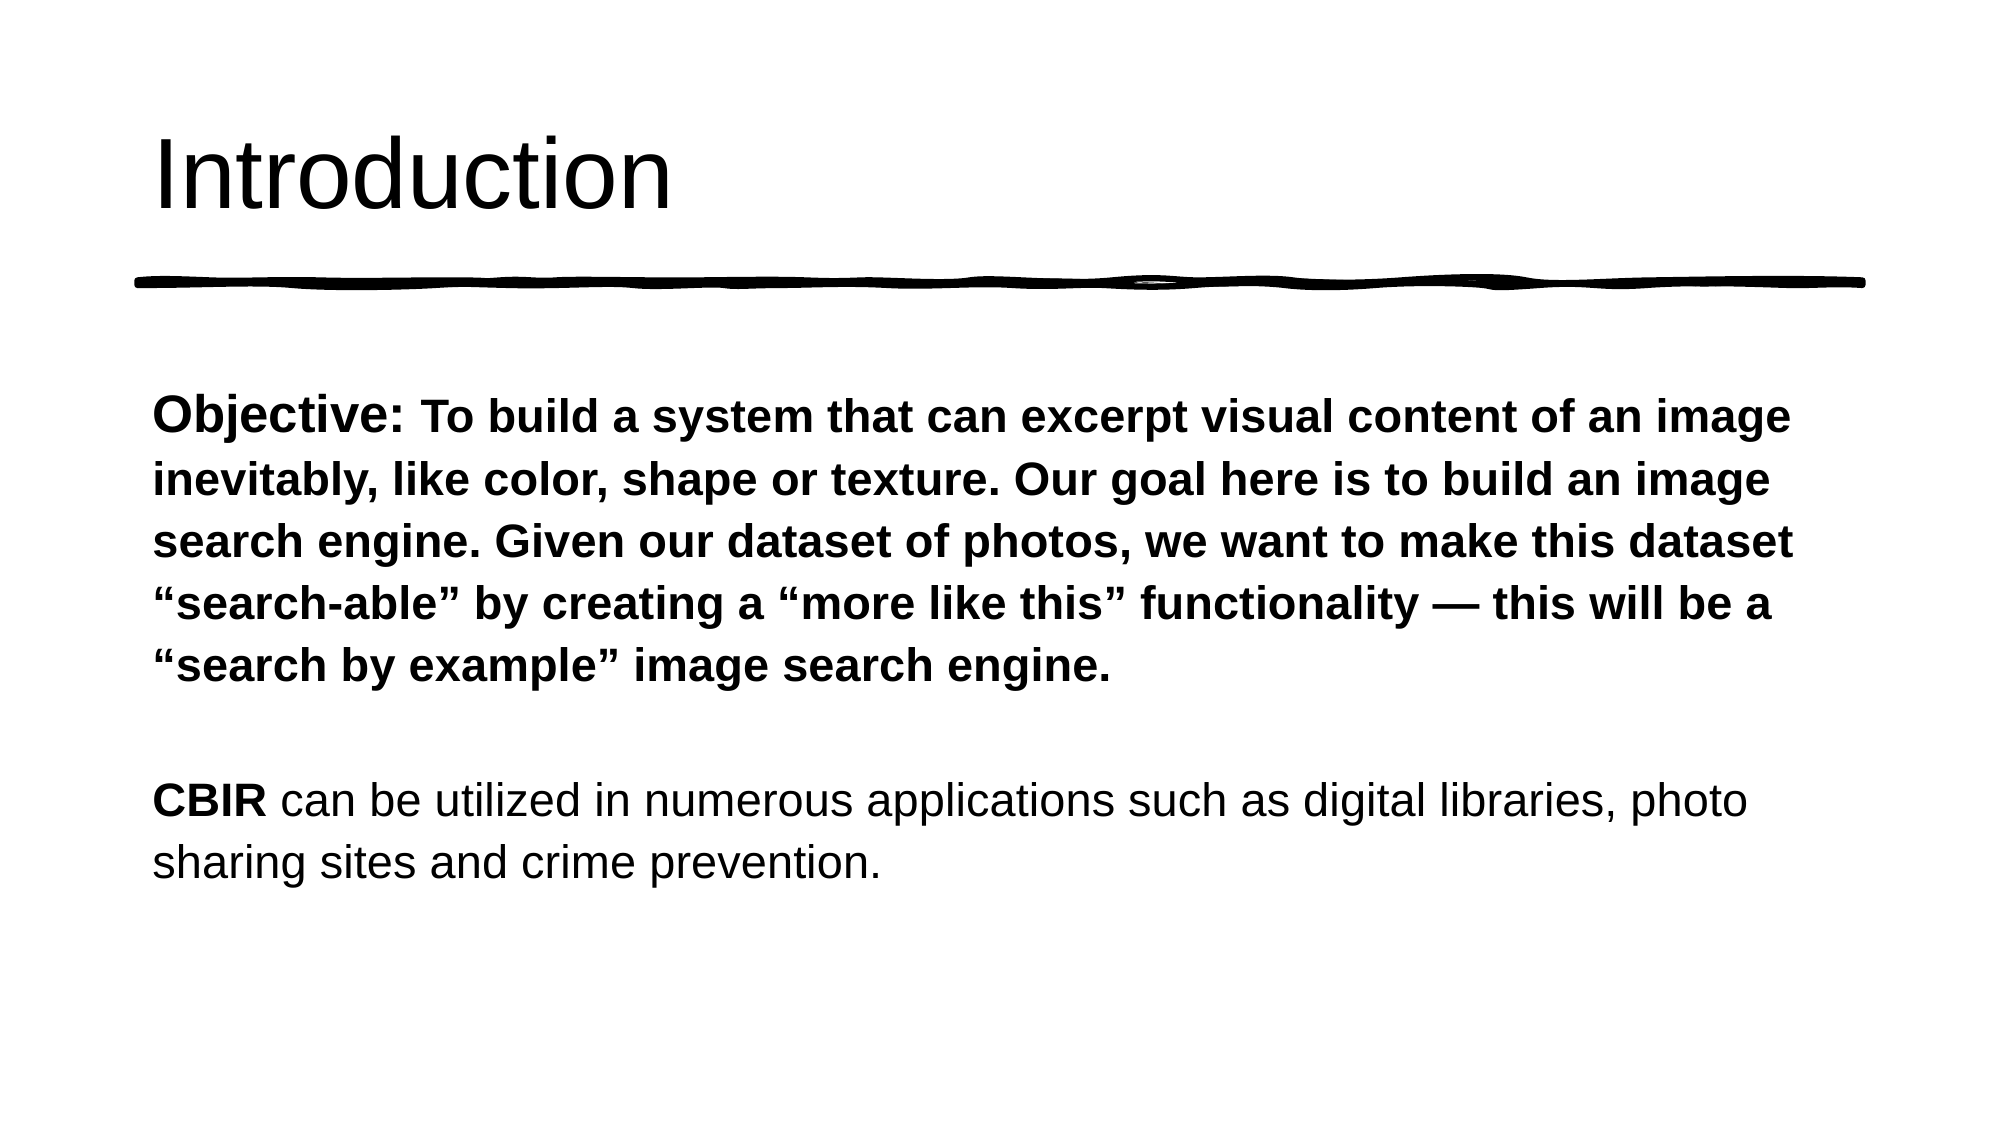

# Introduction

Objective: To build a system that can excerpt visual content of an image inevitably, like color, shape or texture. Our goal here is to build an image search engine. Given our dataset of photos, we want to make this dataset “search-able” by creating a “more like this” functionality — this will be a “search by example” image search engine.

CBIR can be utilized in numerous applications such as digital libraries, photo sharing sites and crime prevention.